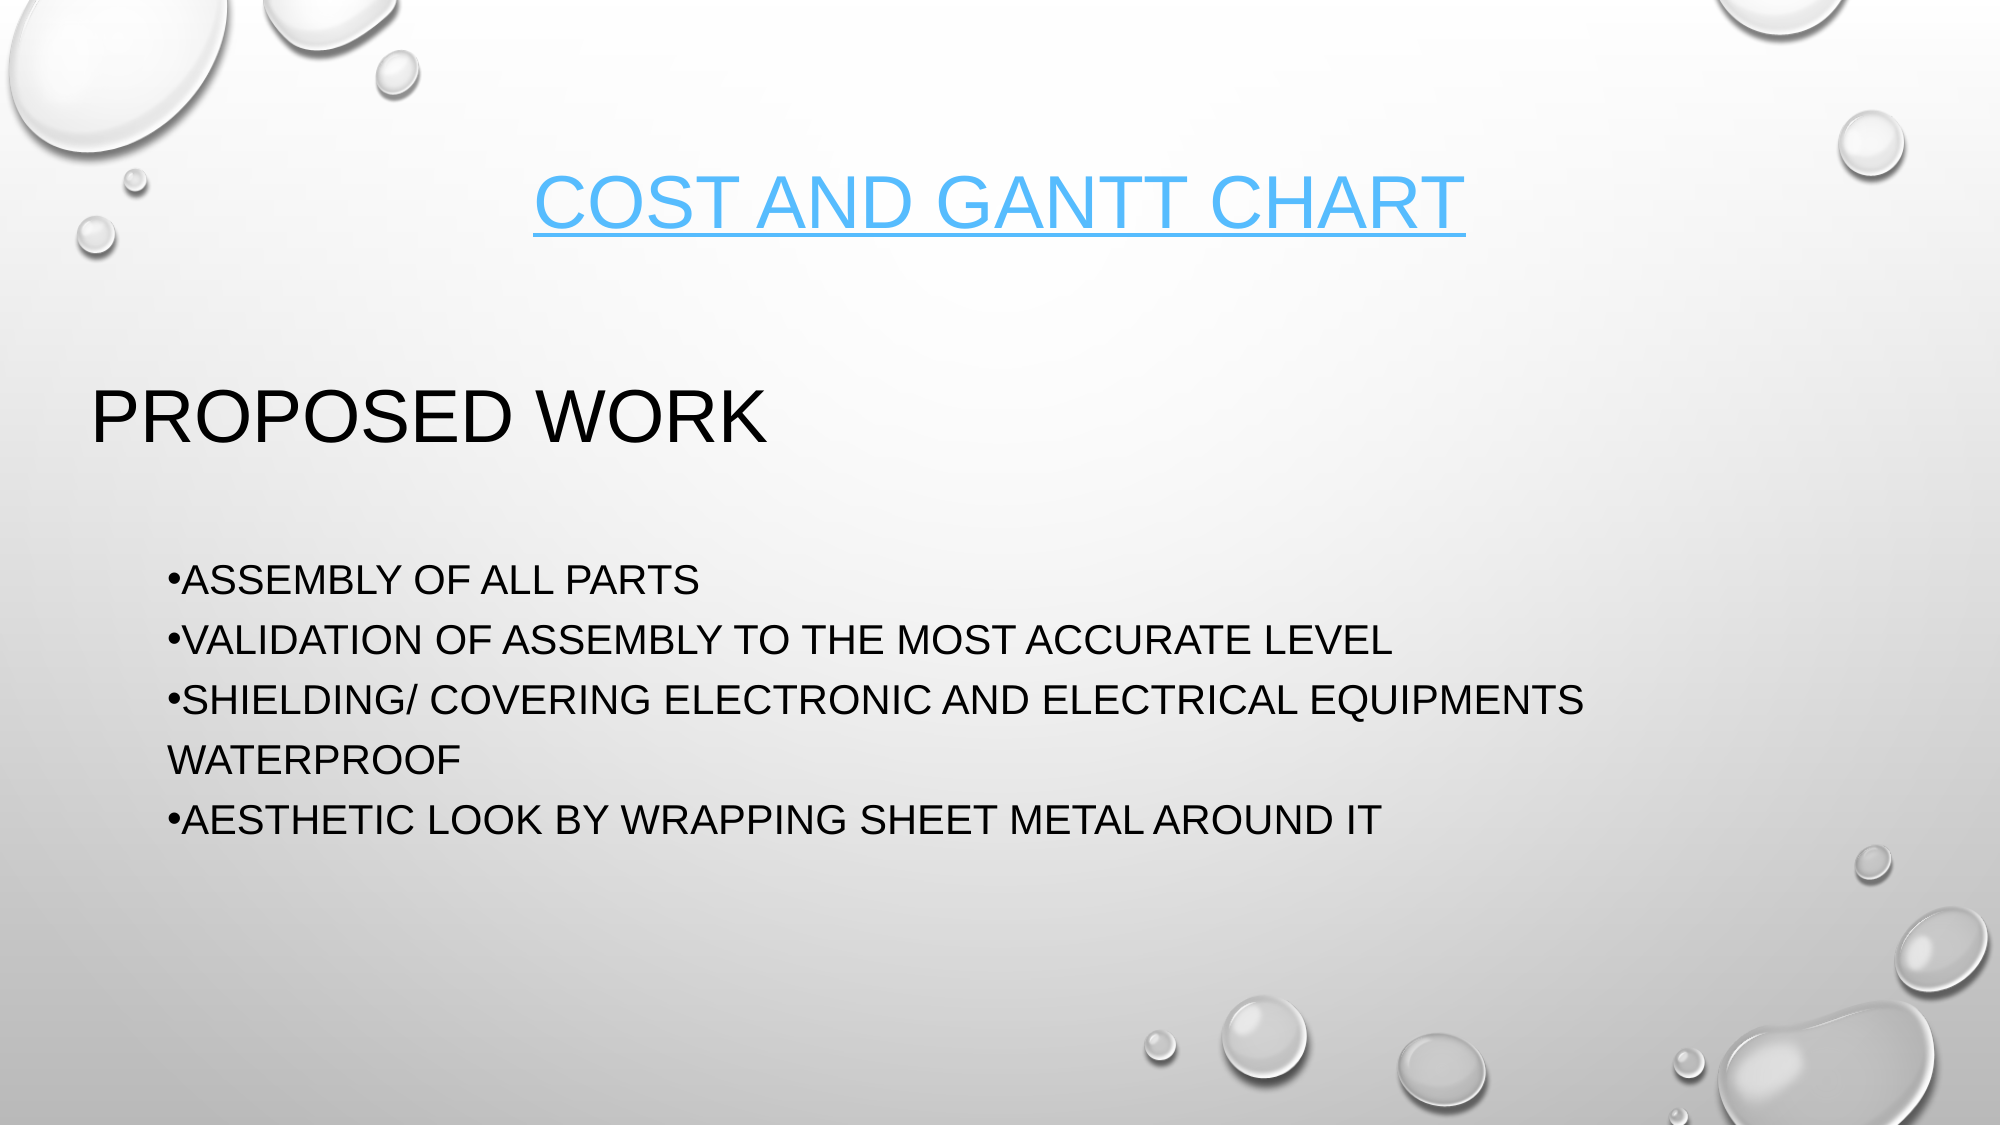

# Cost and Gantt Chart
Proposed Work

Assembly of all parts
Validation of assembly to the most accurate level
Shielding/ Covering Electronic and Electrical equipments waterproof
Aesthetic look by wrapping sheet metal around it